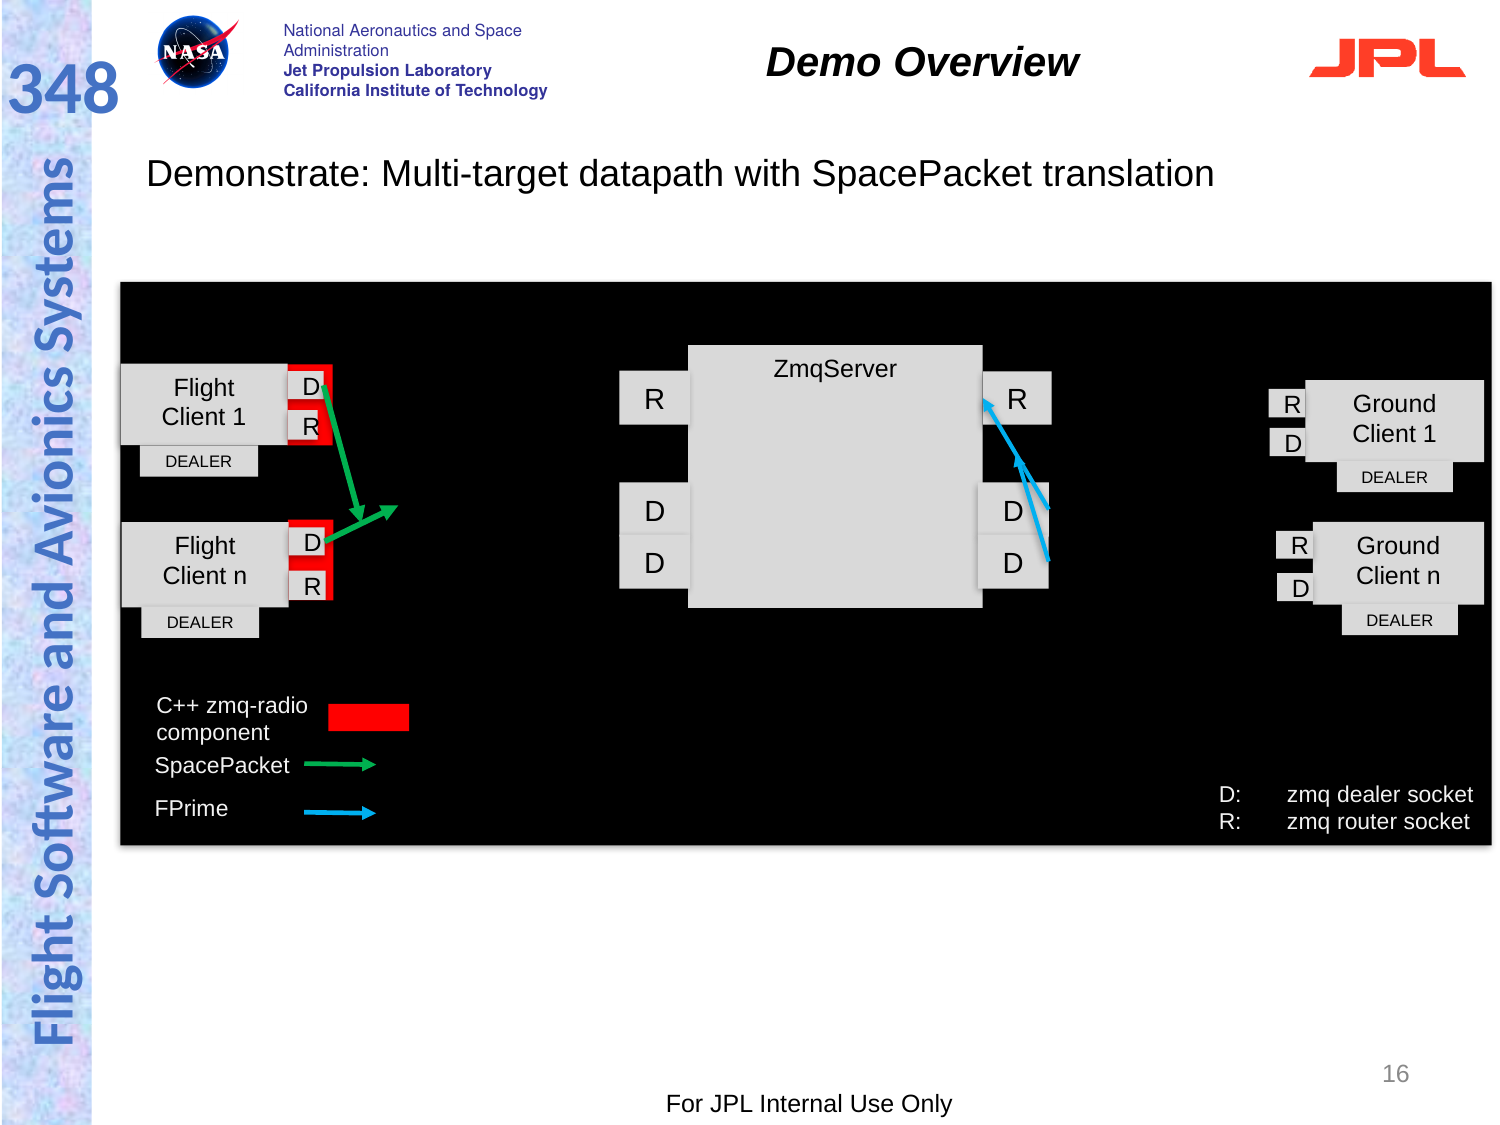

# Demo Overview
Demonstrate: Multi-target datapath with SpacePacket translation

ZmqServer
R
R
D
D
D
D
Flight
Client 1

D
Ground
Client 1
R
R
D
DEALER
DEALER

Flight
Client n
Ground
Client n
D
R
R
D
DEALER
DEALER

C++ zmq-radio component

SpacePacket

D:       zmq dealer socket
R:       zmq router socket

FPrime

16